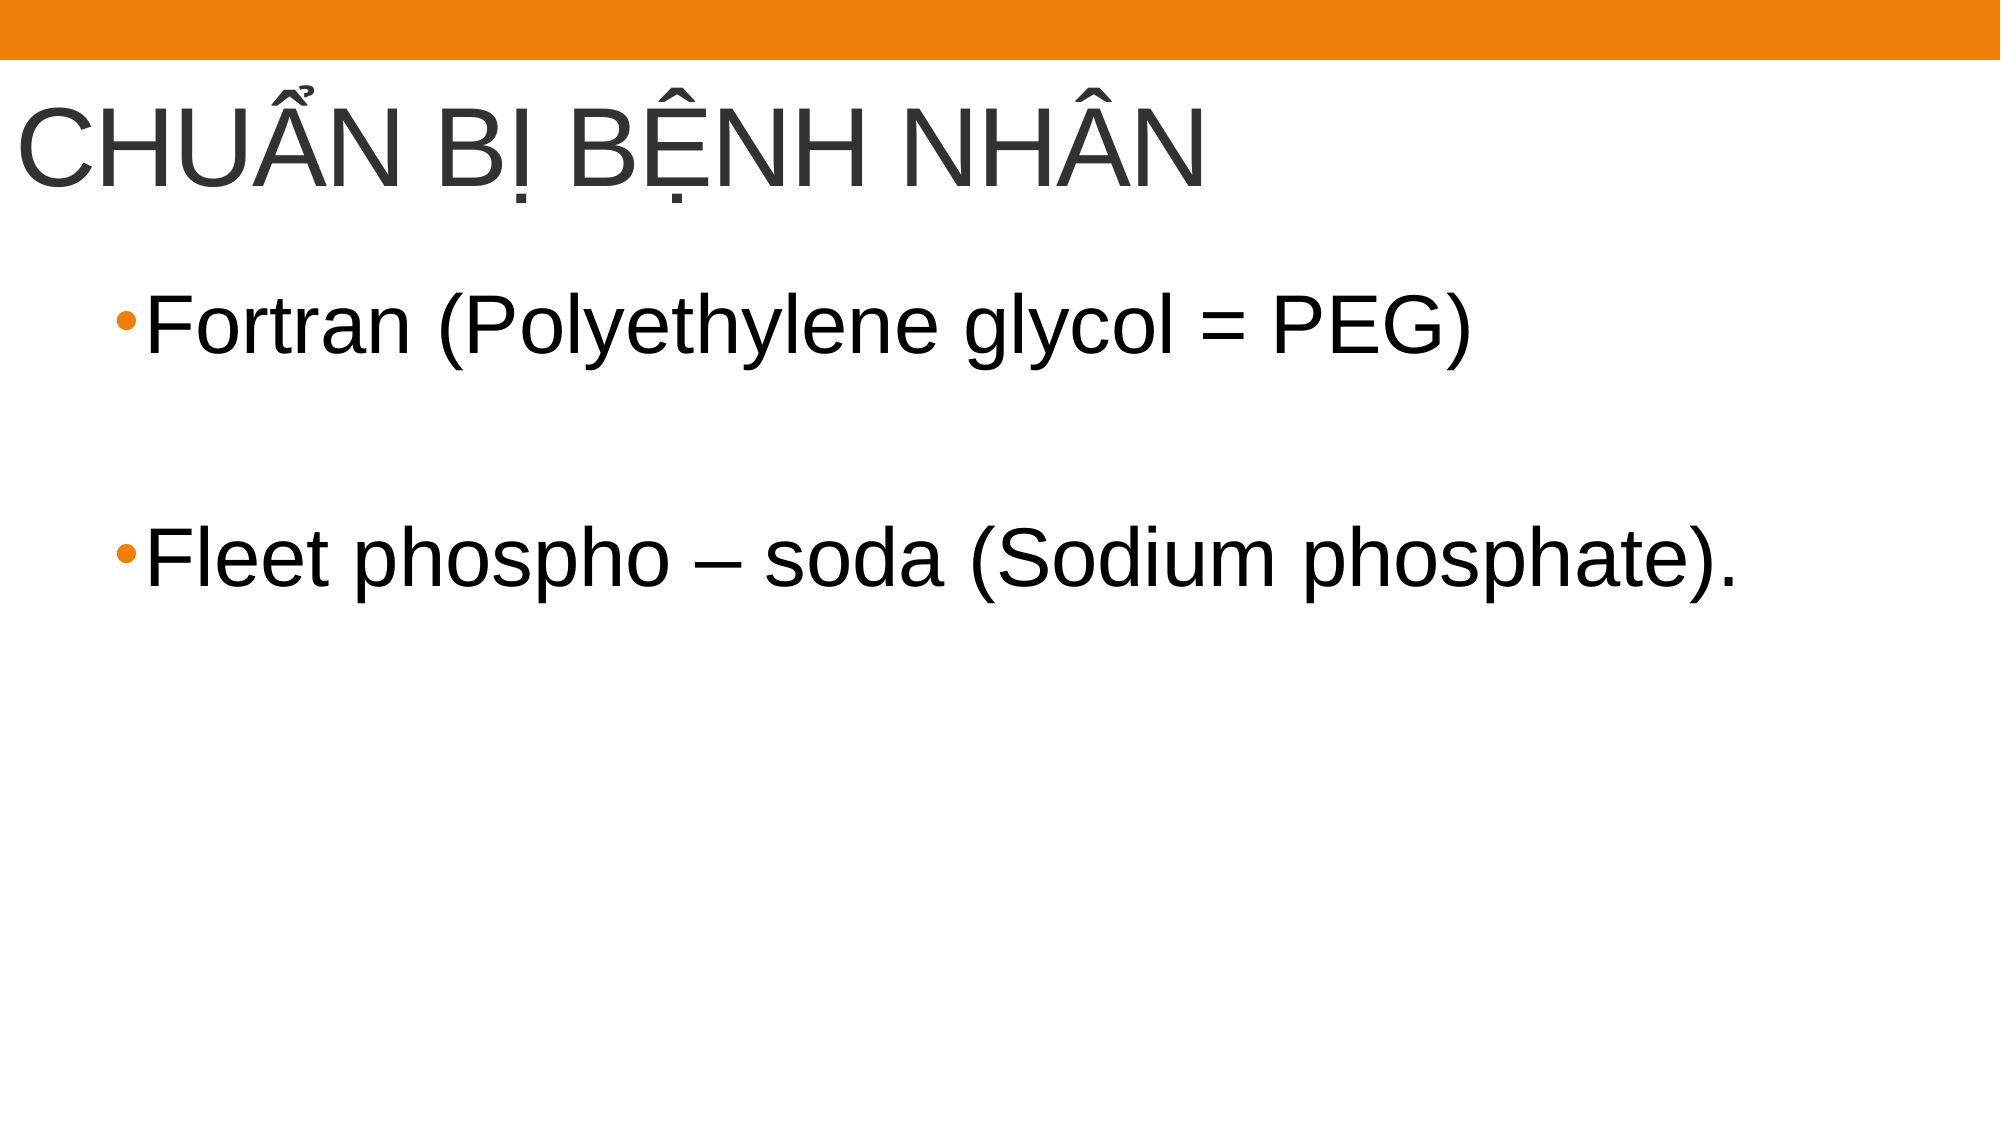

# CHUẨN BỊ BỆNH NHÂN
Fortran (Polyethylene glycol = PEG)

Fleet phospho – soda (Sodium phosphate).